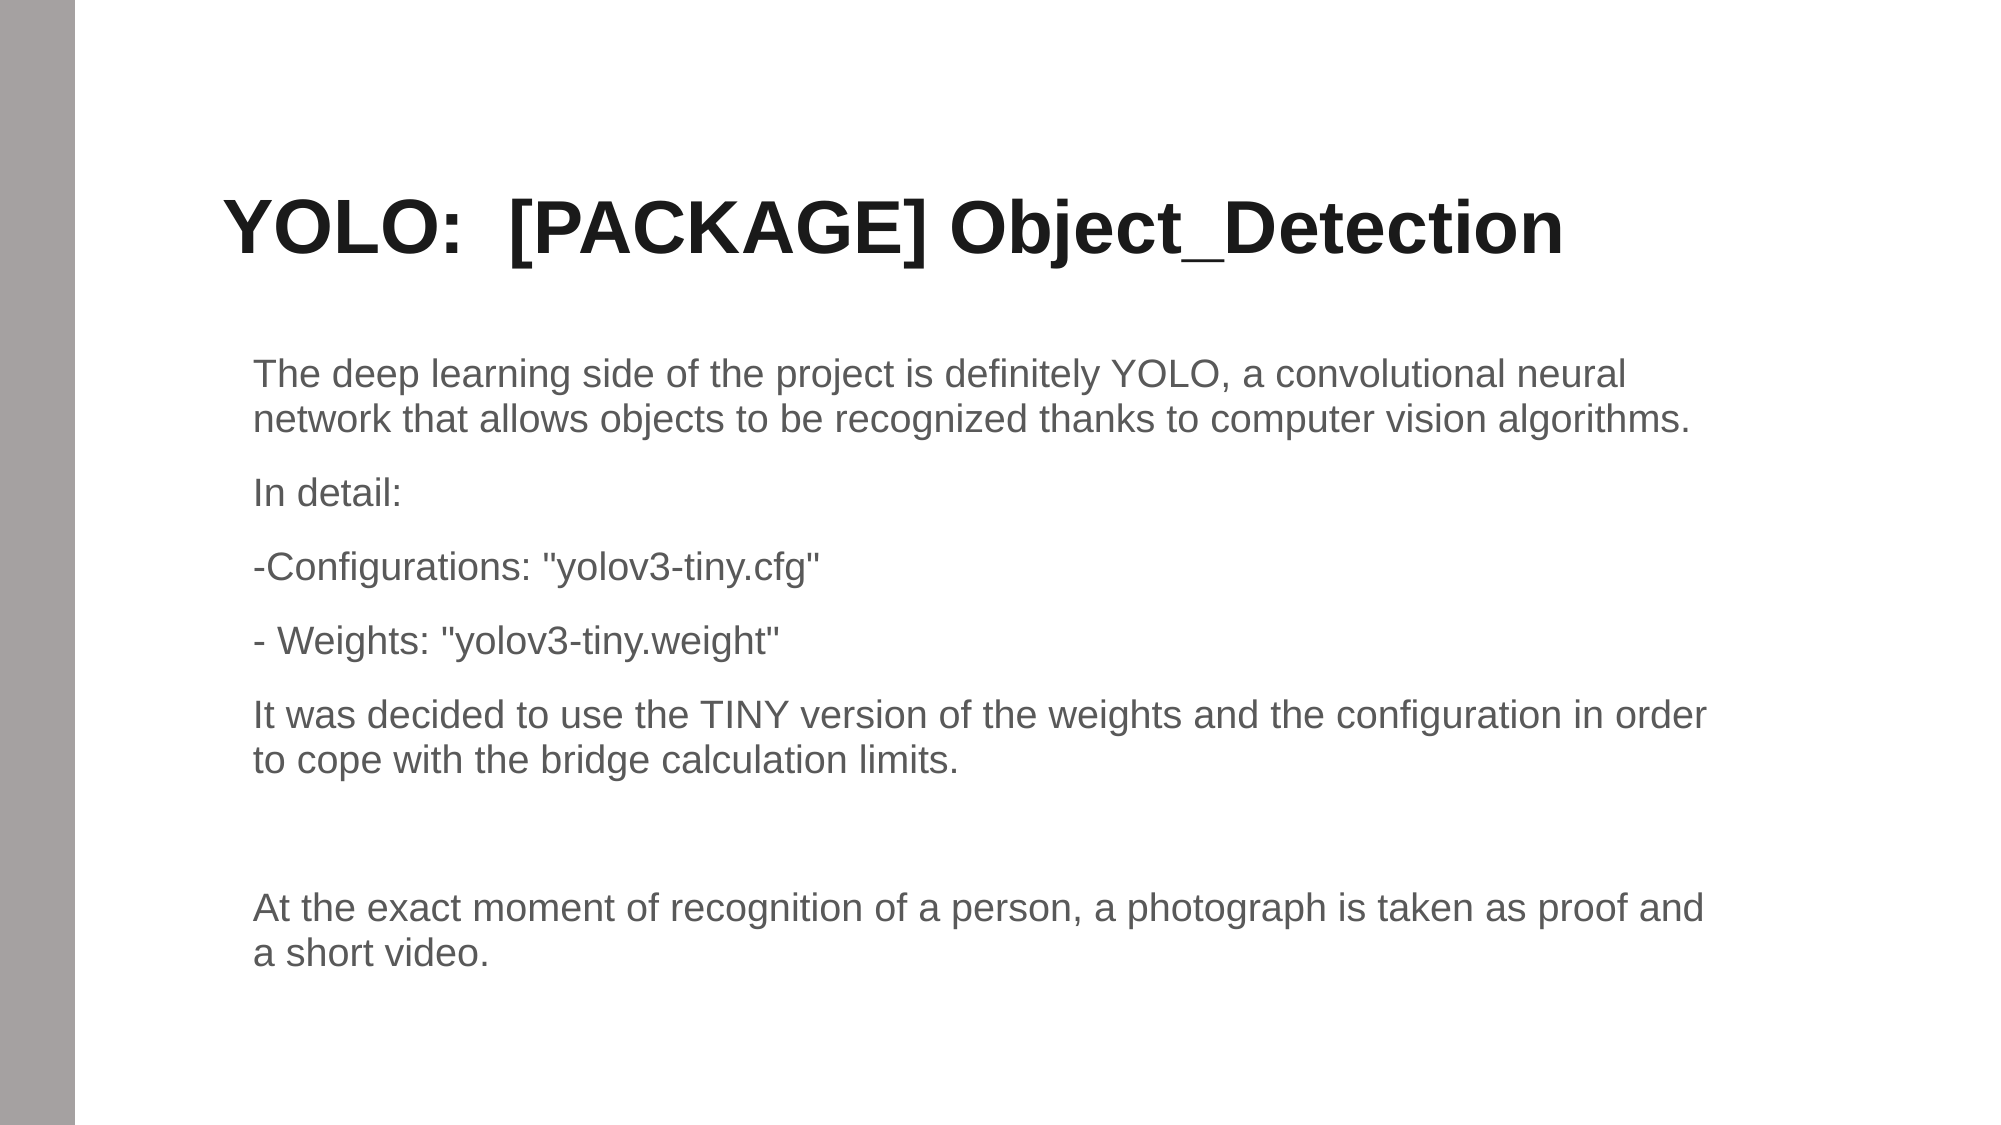

# YOLO:  [PACKAGE] Object_Detection
The deep learning side of the project is definitely YOLO, a convolutional neural network that allows objects to be recognized thanks to computer vision algorithms.
In detail:
-Configurations: "yolov3-tiny.cfg"
- Weights: "yolov3-tiny.weight"
It was decided to use the TINY version of the weights and the configuration in order to cope with the bridge calculation limits.

At the exact moment of recognition of a person, a photograph is taken as proof and a short video.